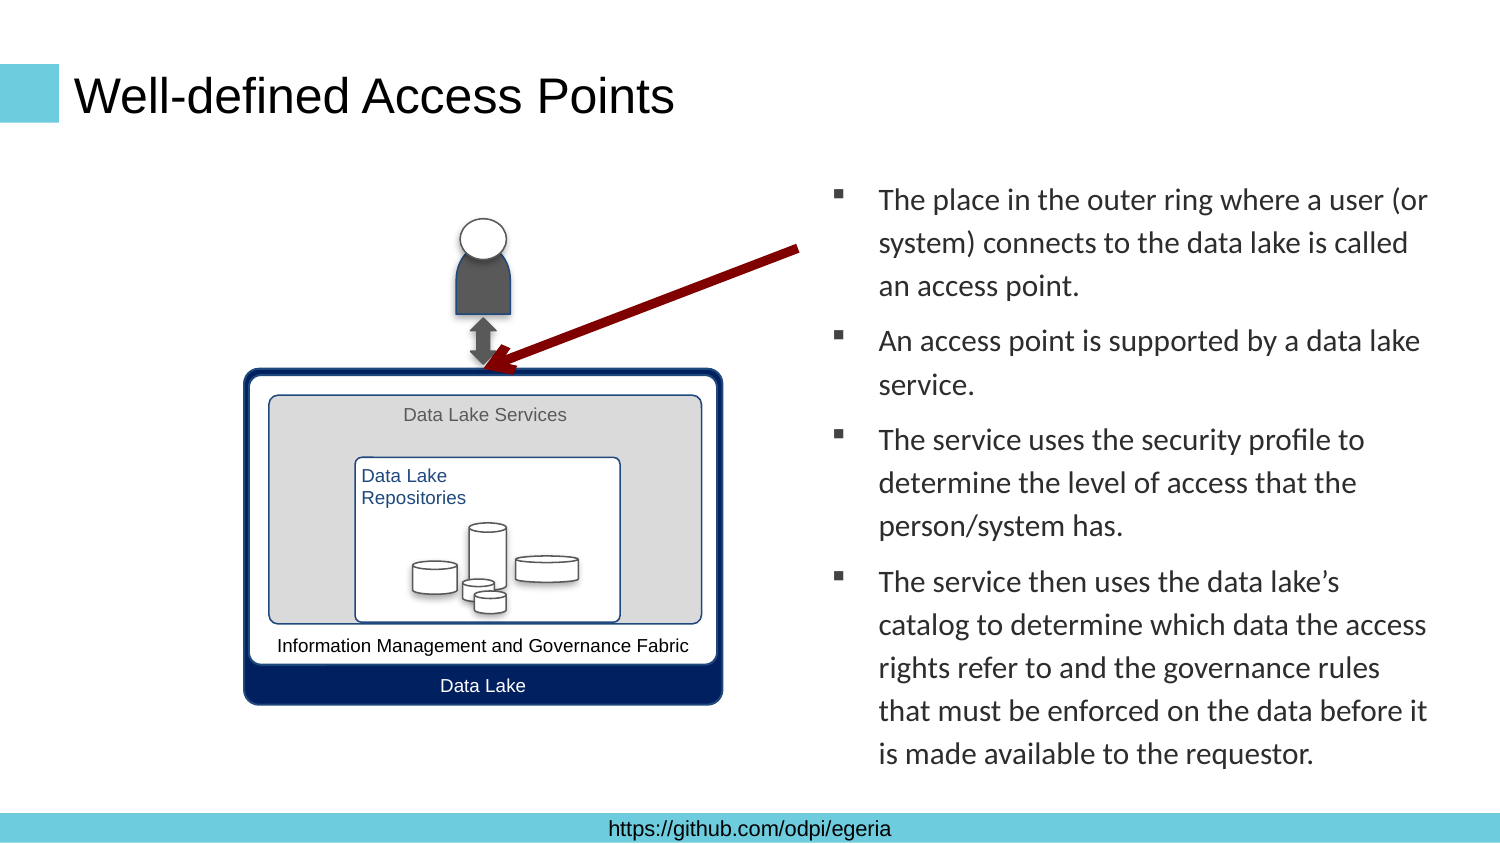

# Well-defined Access Points
The place in the outer ring where a user (or system) connects to the data lake is called an access point.
An access point is supported by a data lake service.
The service uses the security profile to determine the level of access that the person/system has.
The service then uses the data lake’s catalog to determine which data the access rights refer to and the governance rules that must be enforced on the data before it is made available to the requestor.

Data Lake
Information Management and Governance Fabric
Data Lake Services
Data Lake
Repositories